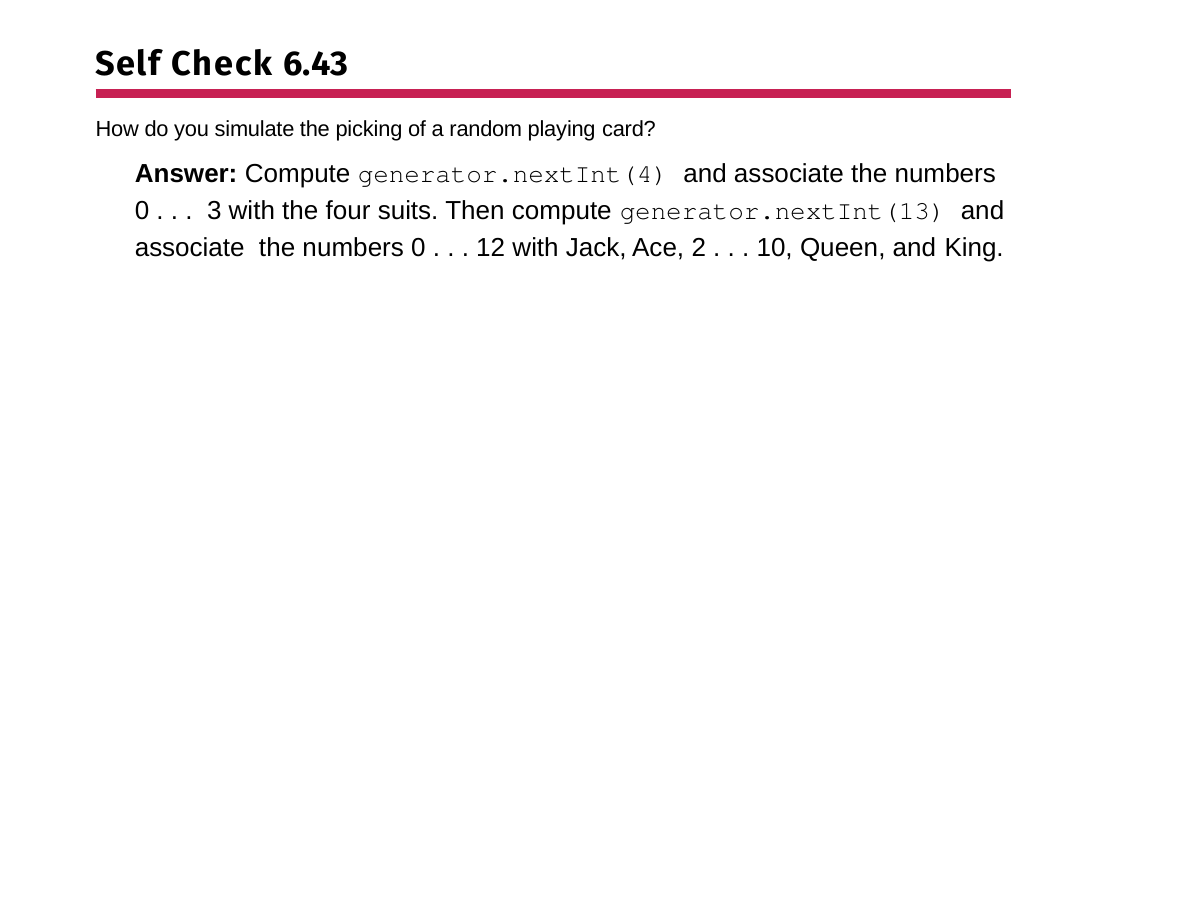

# Self Check 6.43
How do you simulate the picking of a random playing card?
Answer: Compute generator.nextInt(4) and associate the numbers 0 . . .  3 with the four suits. Then compute generator.nextInt(13) and associate  the numbers 0 . . . 12 with Jack, Ace, 2 . . . 10, Queen, and King.